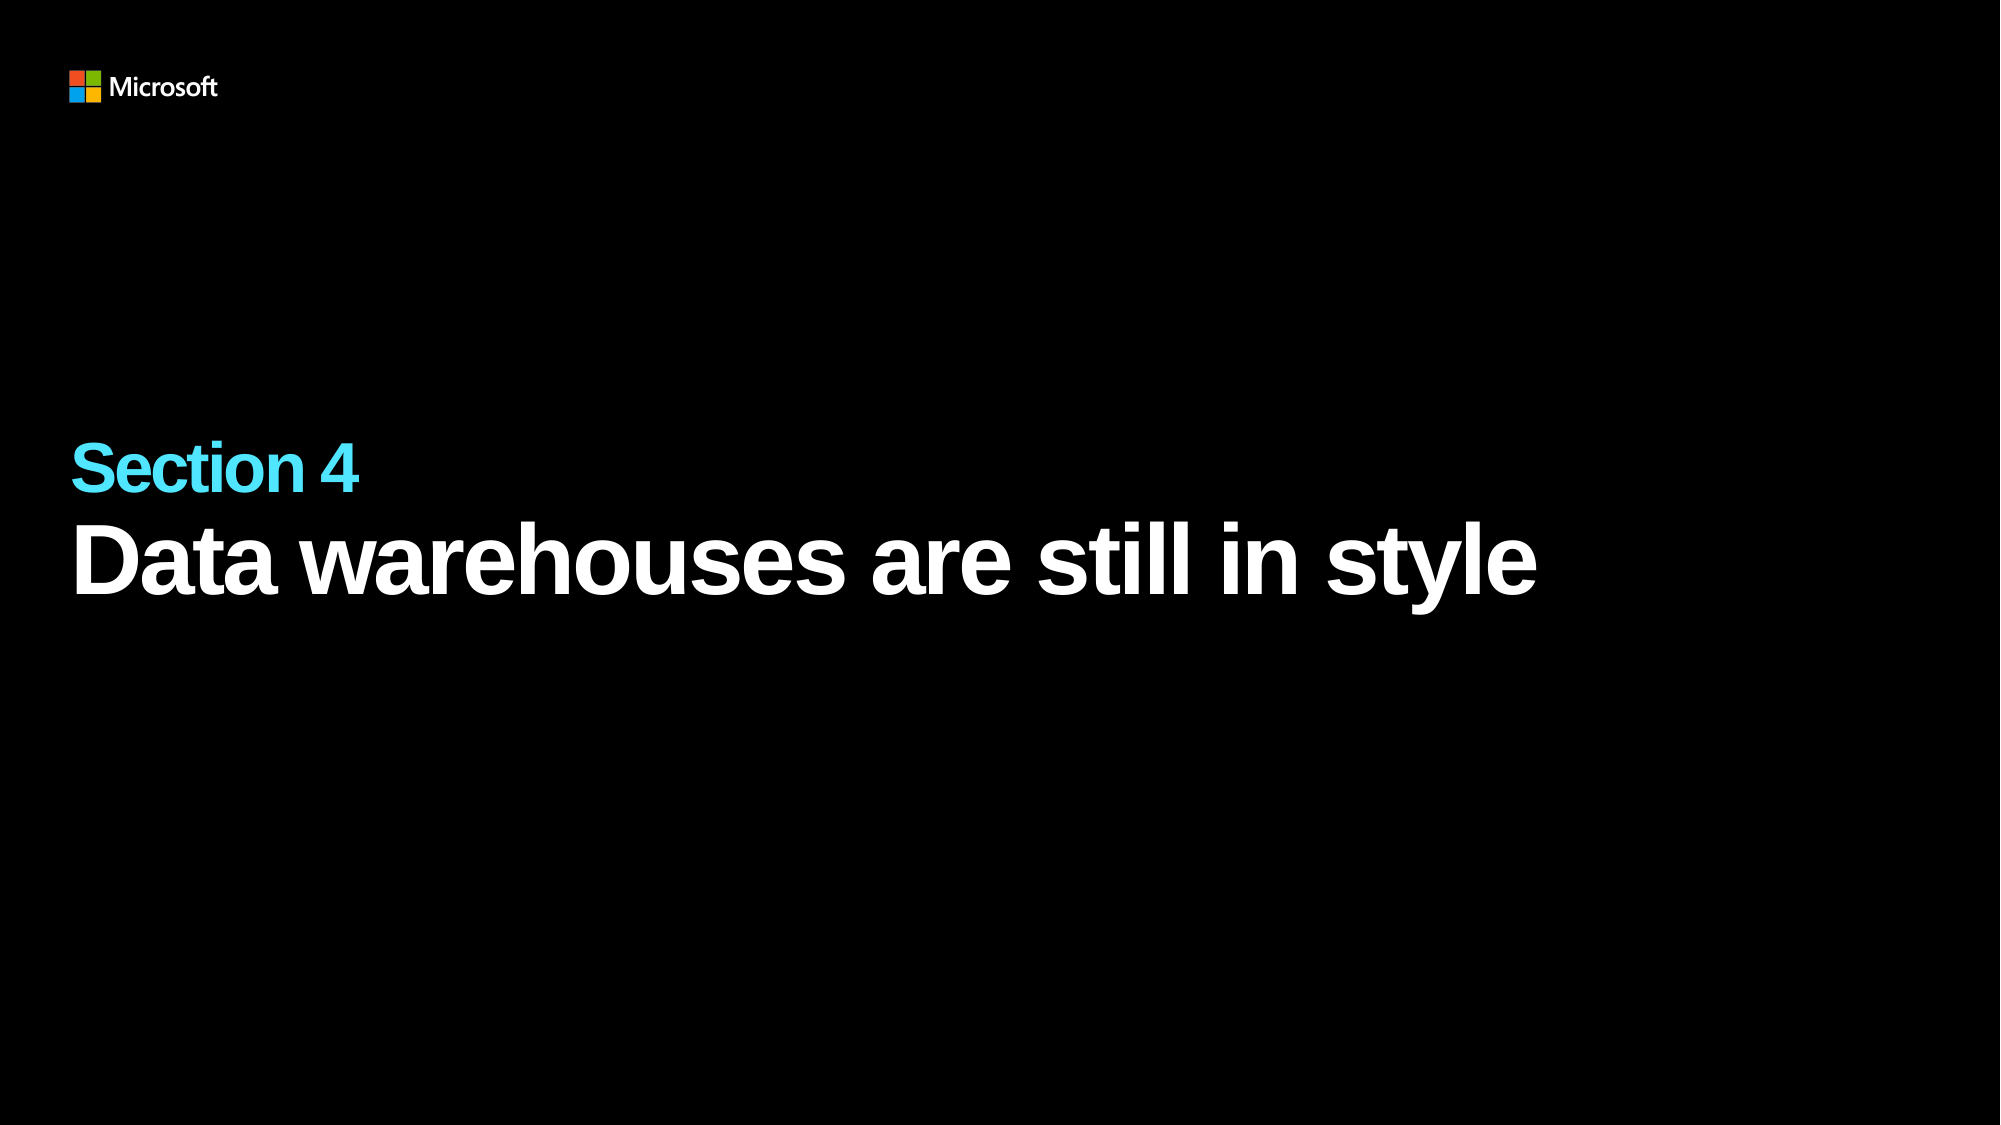

# Section 4 Data warehouses are still in style